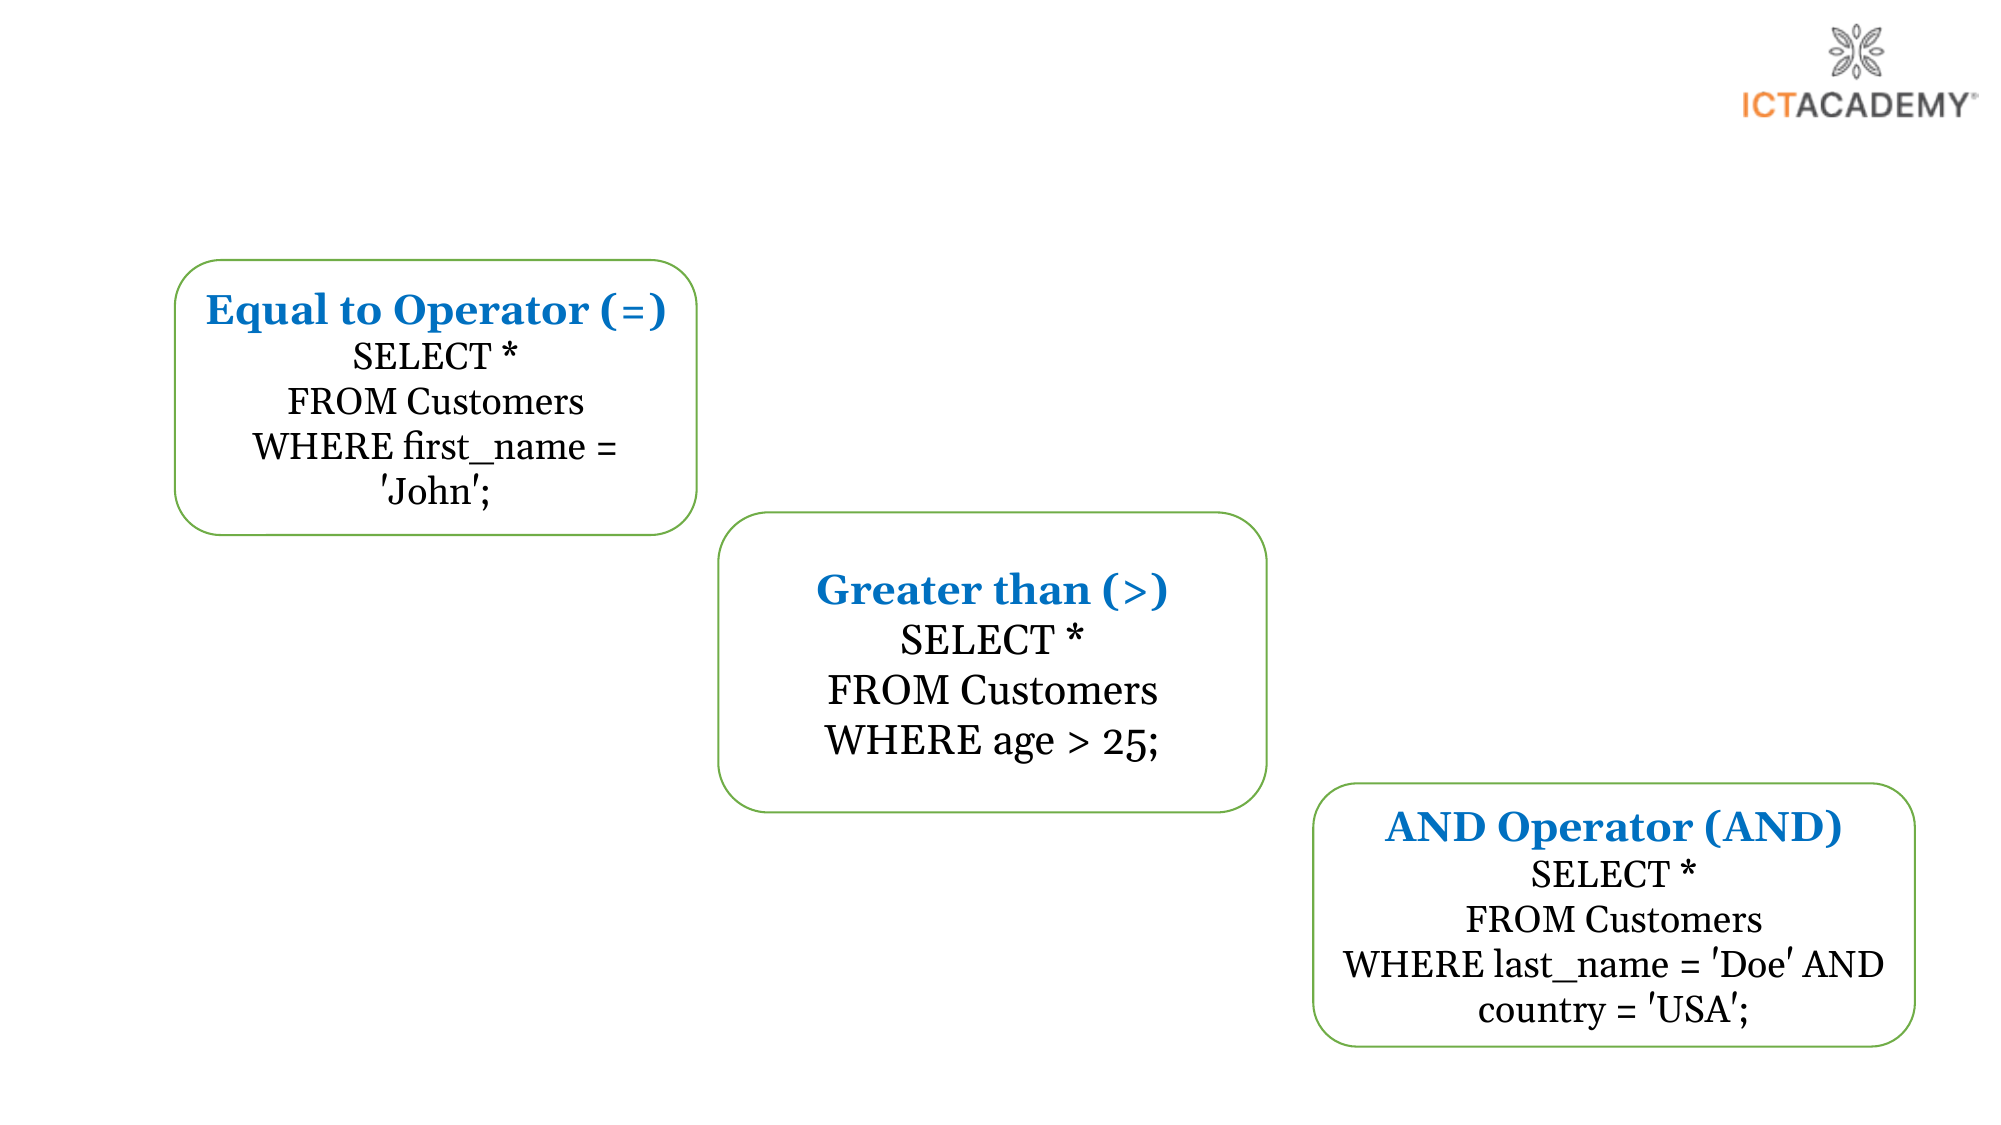

Equal to Operator (=)
SELECT *
FROM Customers
WHERE first_name = 'John';
Greater than (>)
SELECT *
FROM Customers
WHERE age > 25;
AND Operator (AND)
SELECT *
FROM Customers
WHERE last_name = 'Doe' AND country = 'USA';